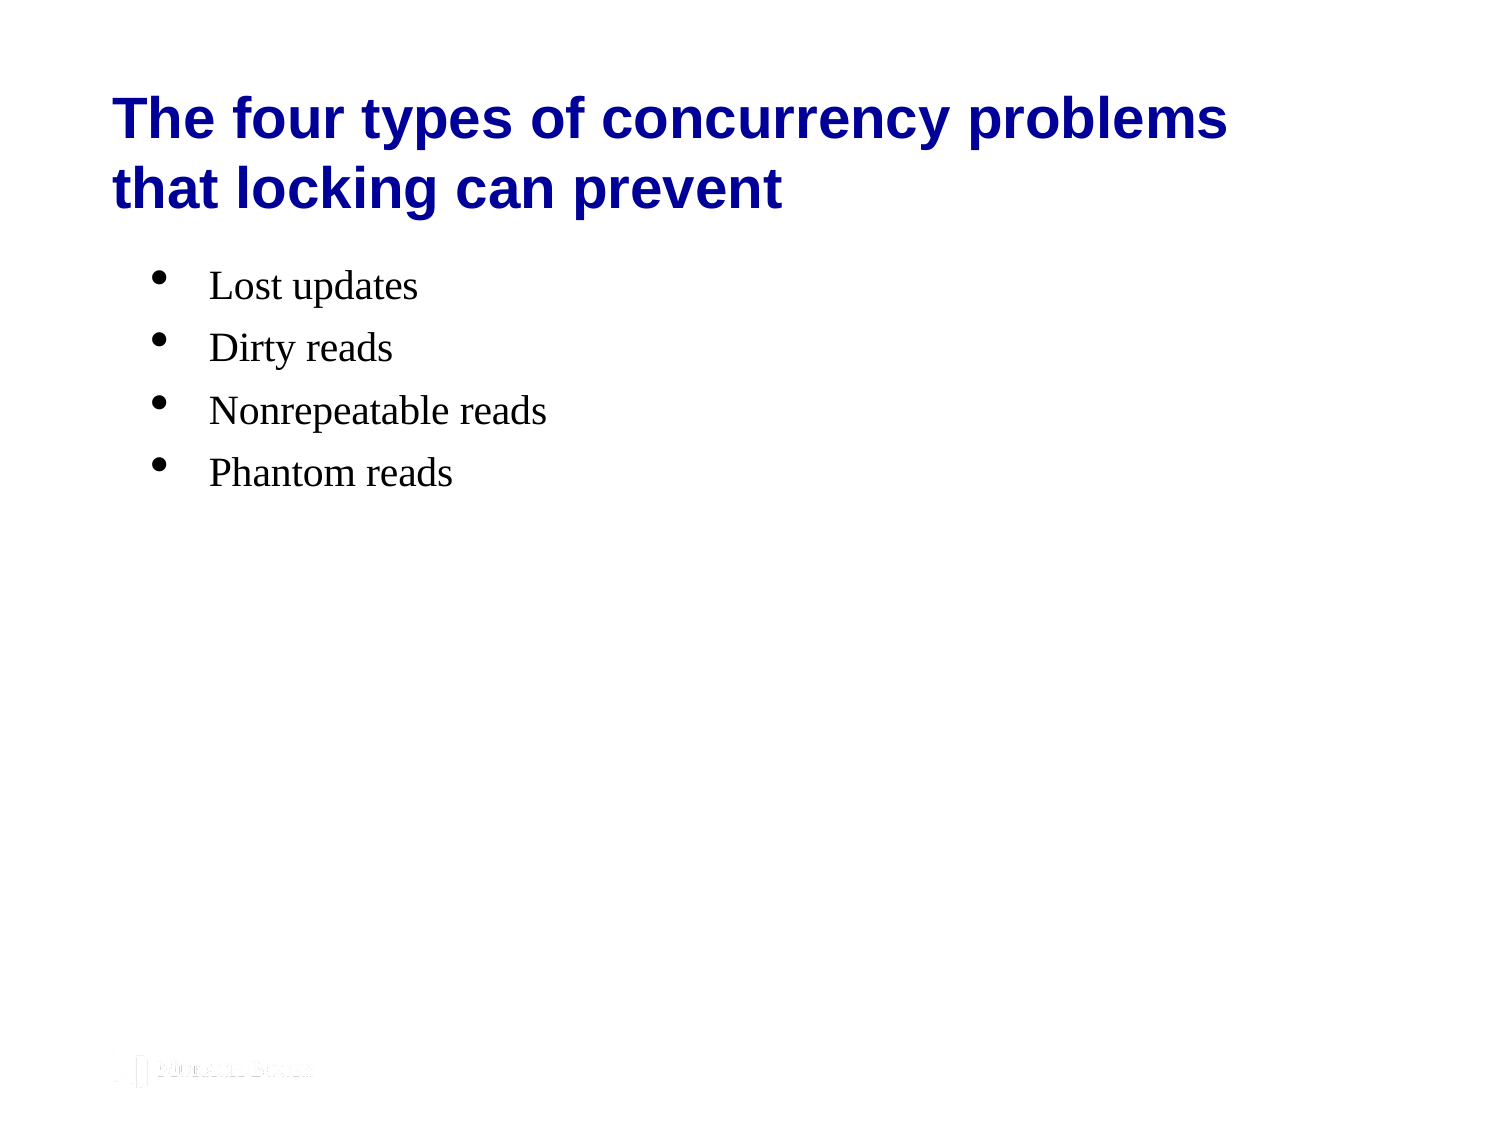

# The four types of concurrency problems that locking can prevent
Lost updates
Dirty reads
Nonrepeatable reads
Phantom reads

© 2019, Mike Murach & Associates, Inc.
Murach’s MySQL 3rd Edition

C14, Slide 168